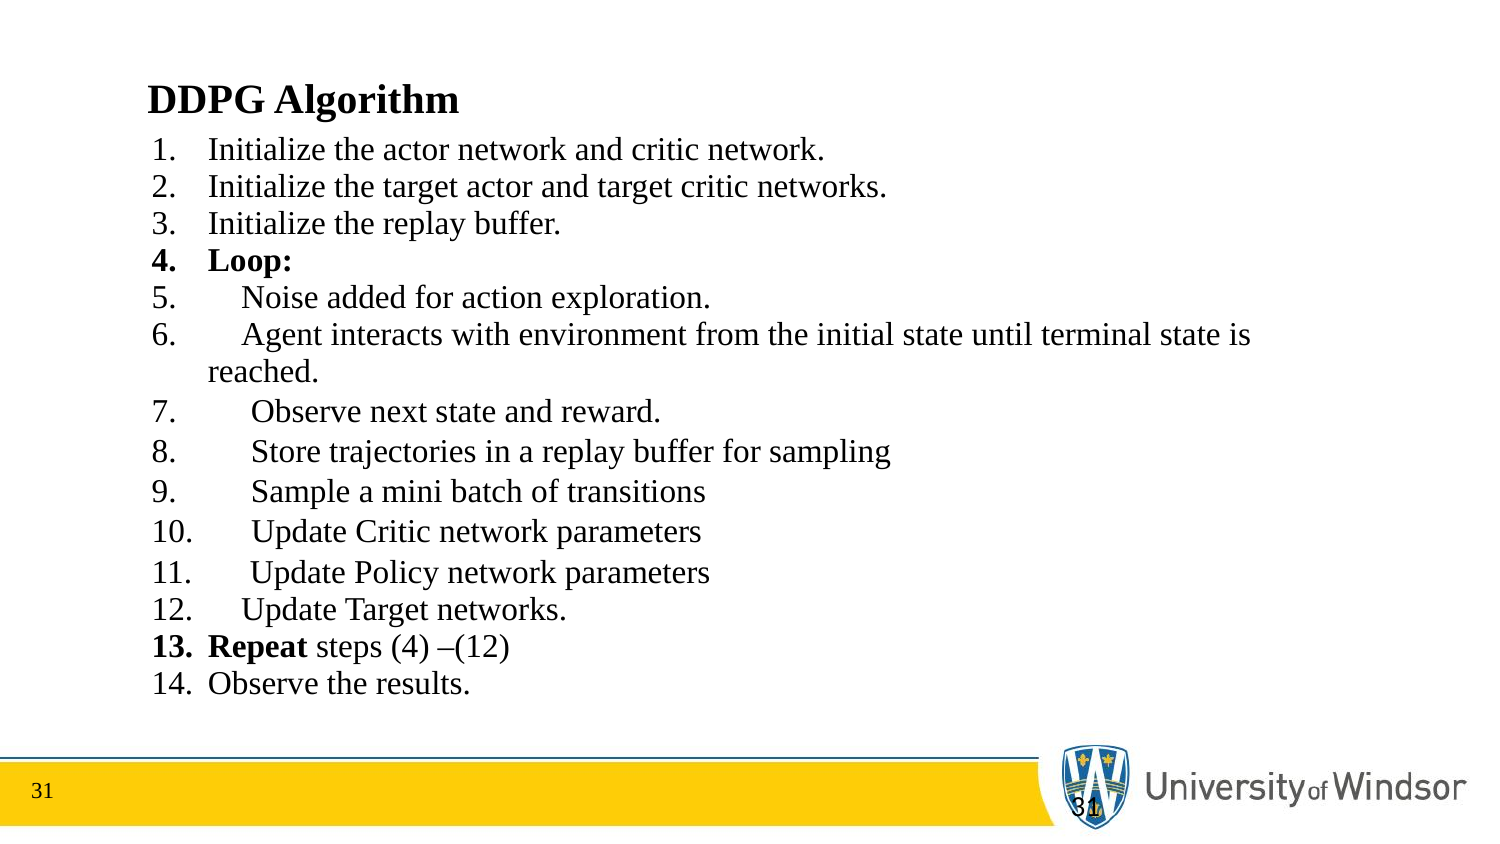

# DDPG Algorithm
| Initialize the actor network and critic network. Initialize the target actor and target critic networks. Initialize the replay buffer. Loop:     Noise added for action exploration.     Agent interacts with environment from the initial state until terminal state is reached. |
| --- |
| 7.         Observe next state and reward. |
| 8.         Store trajectories in a replay buffer for sampling |
| 9.         Sample a mini batch of transitions |
| 10.       Update Critic network parameters |
| 11.       Update Policy network parameters     Update Target networks. Repeat steps (4) –(12) Observe the results. |
|  |
|  |

31
31